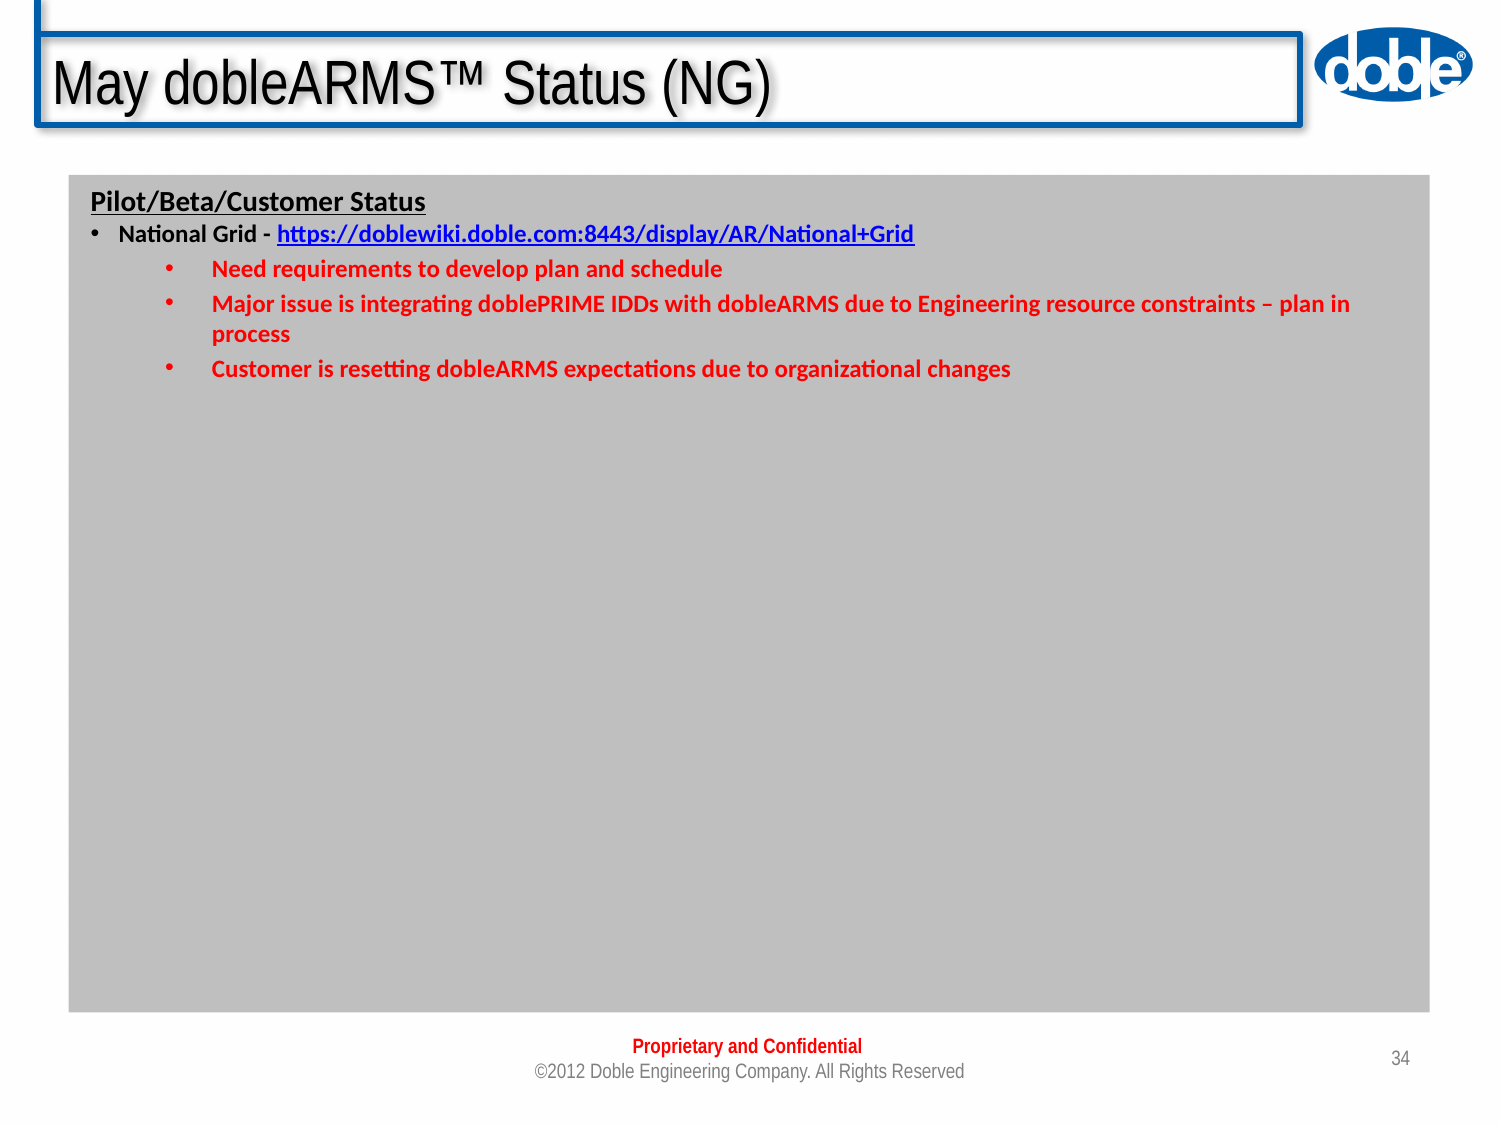

# May dobleARMS™ Status (NG)

Pilot/Beta/Customer Status
National Grid - https://doblewiki.doble.com:8443/display/AR/National+Grid
Need requirements to develop plan and schedule
Major issue is integrating doblePRIME IDDs with dobleARMS due to Engineering resource constraints – plan in process
Customer is resetting dobleARMS expectations due to organizational changes